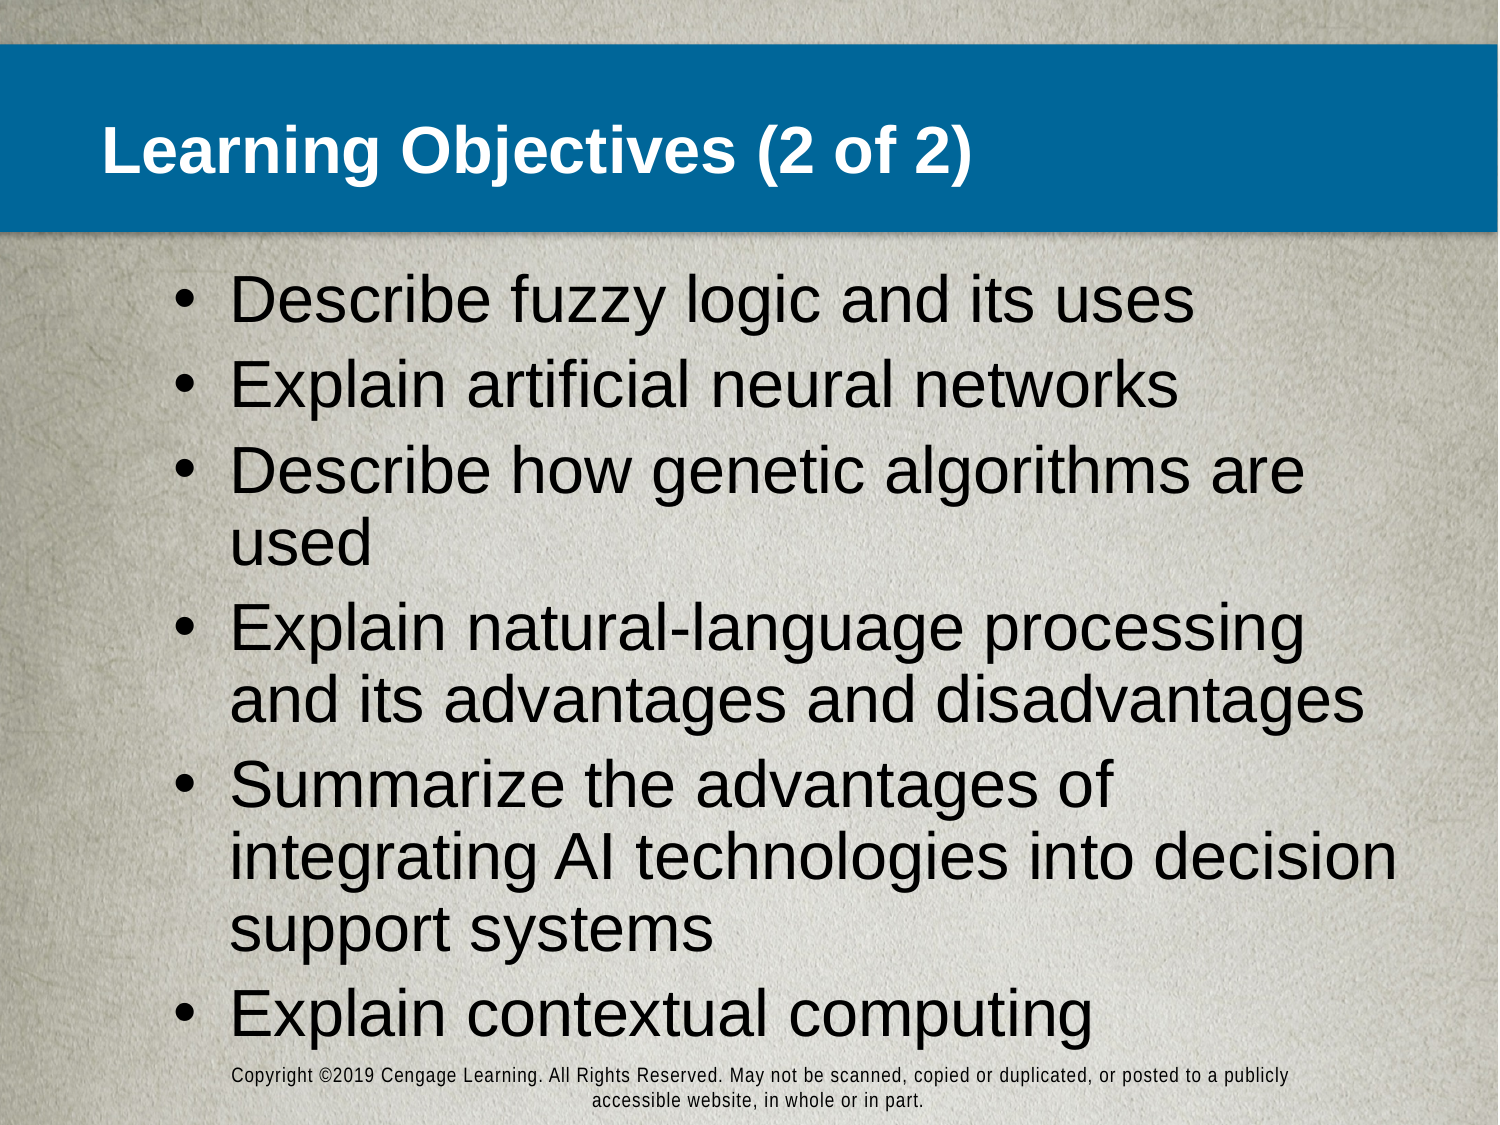

# Learning Objectives (2 of 2)
Describe fuzzy logic and its uses
Explain artificial neural networks
Describe how genetic algorithms are used
Explain natural-language processing and its advantages and disadvantages
Summarize the advantages of integrating AI technologies into decision support systems
Explain contextual computing